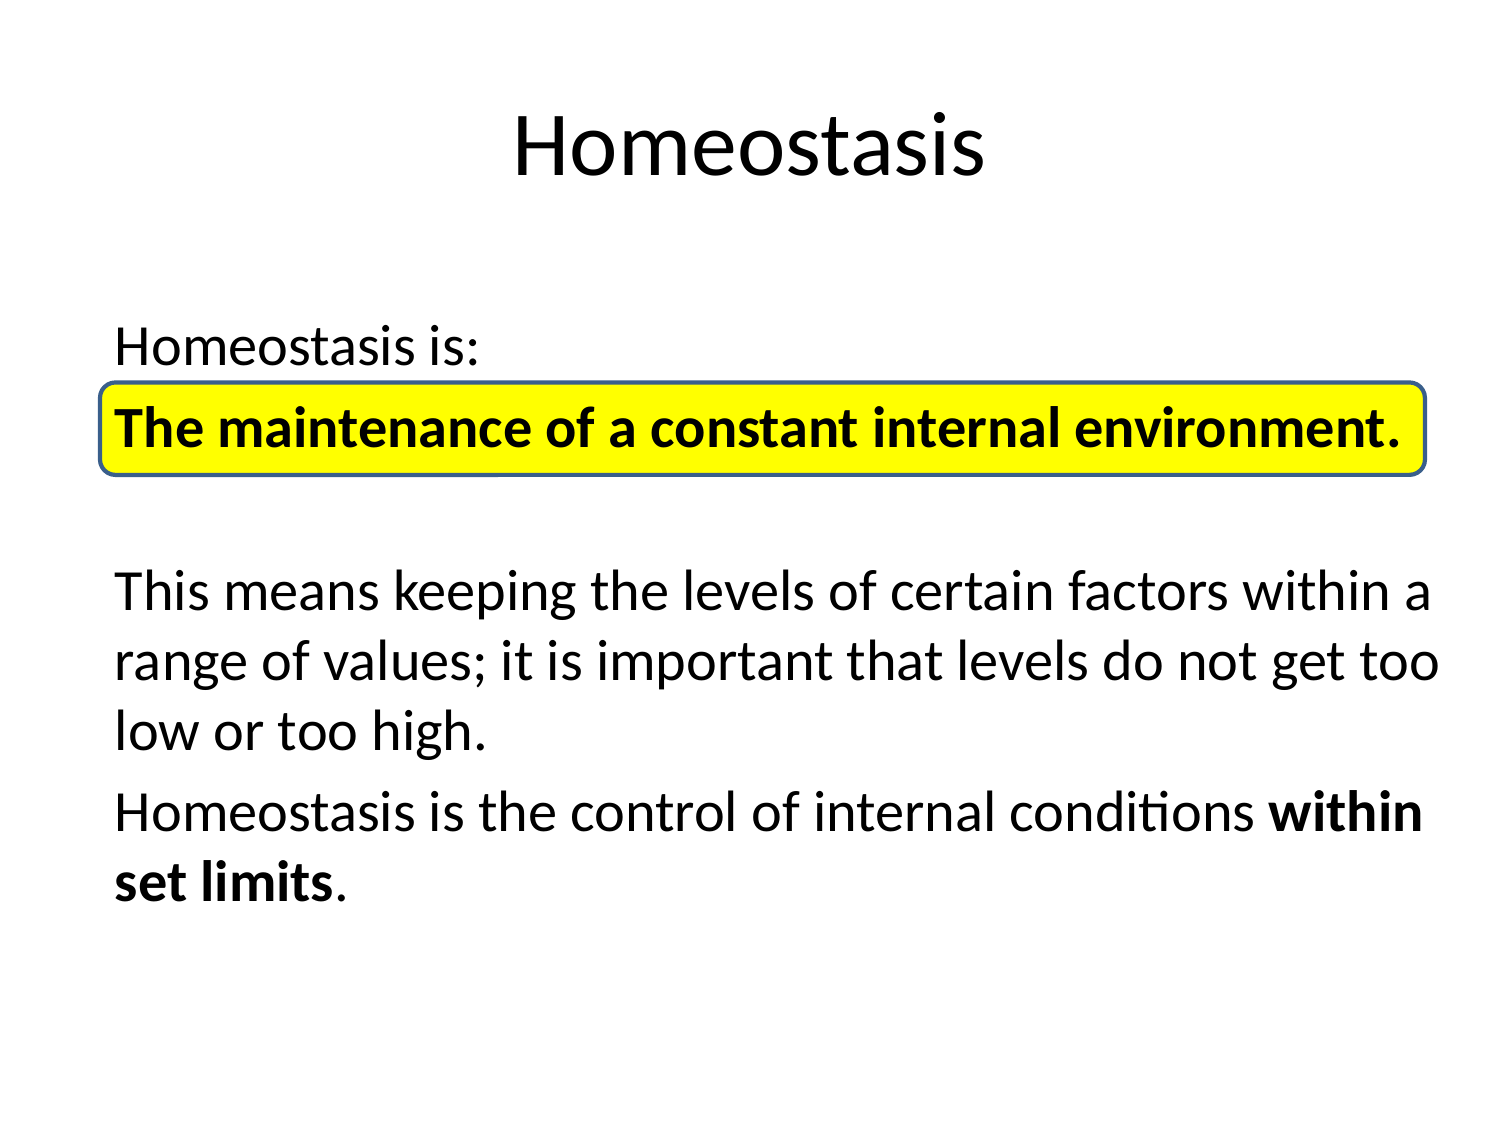

# Homeostasis
	Homeostasis is:
	The maintenance of a constant internal environment.

	This means keeping the levels of certain factors within a range of values; it is important that levels do not get too low or too high.
	Homeostasis is the control of internal conditions within set limits.